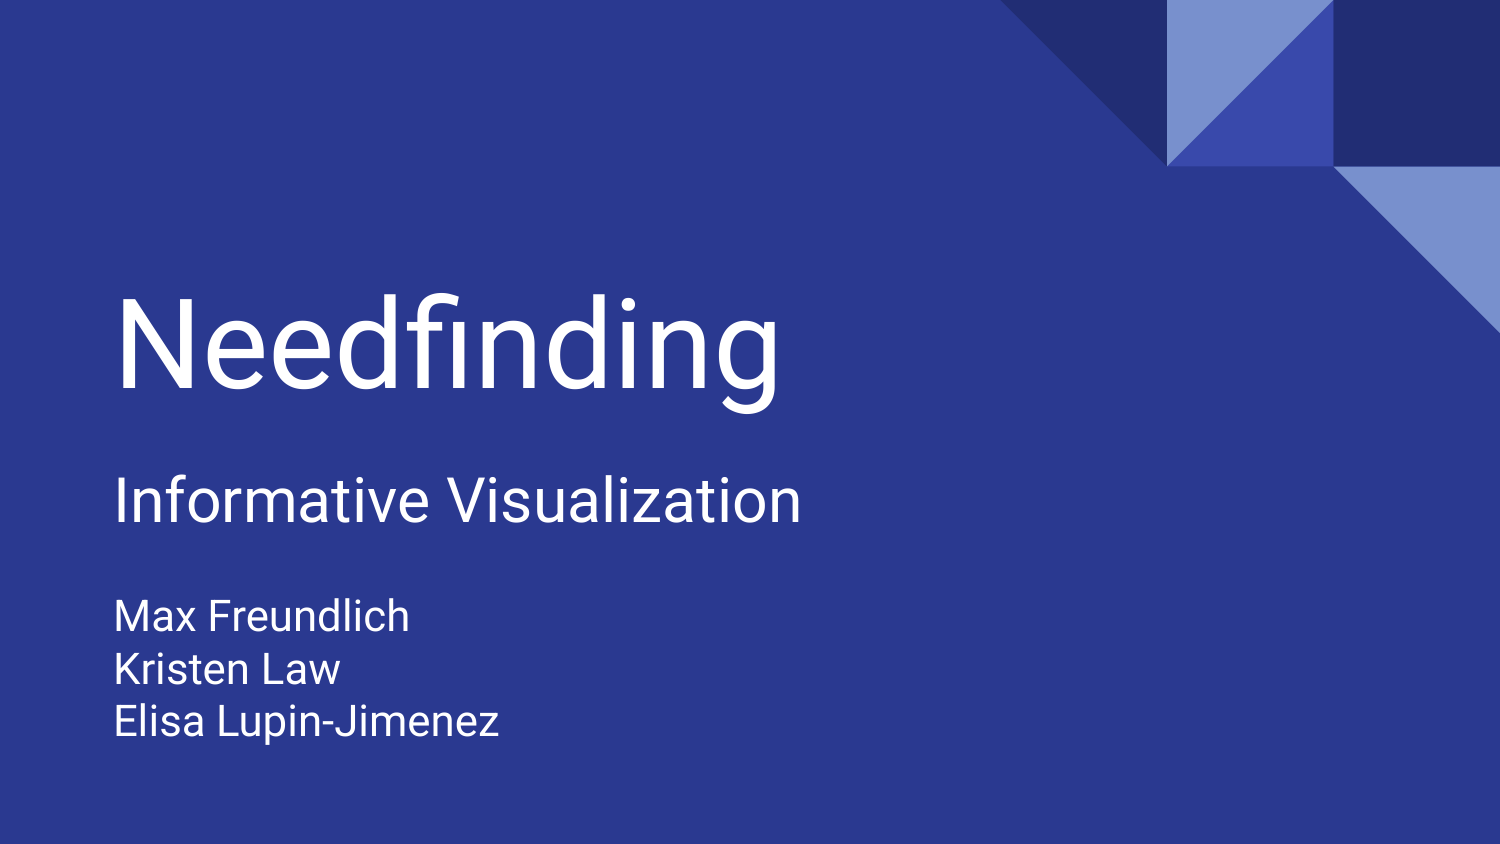

# Needfinding
Informative Visualization

Max Freundlich
Kristen Law
Elisa Lupin-Jimenez